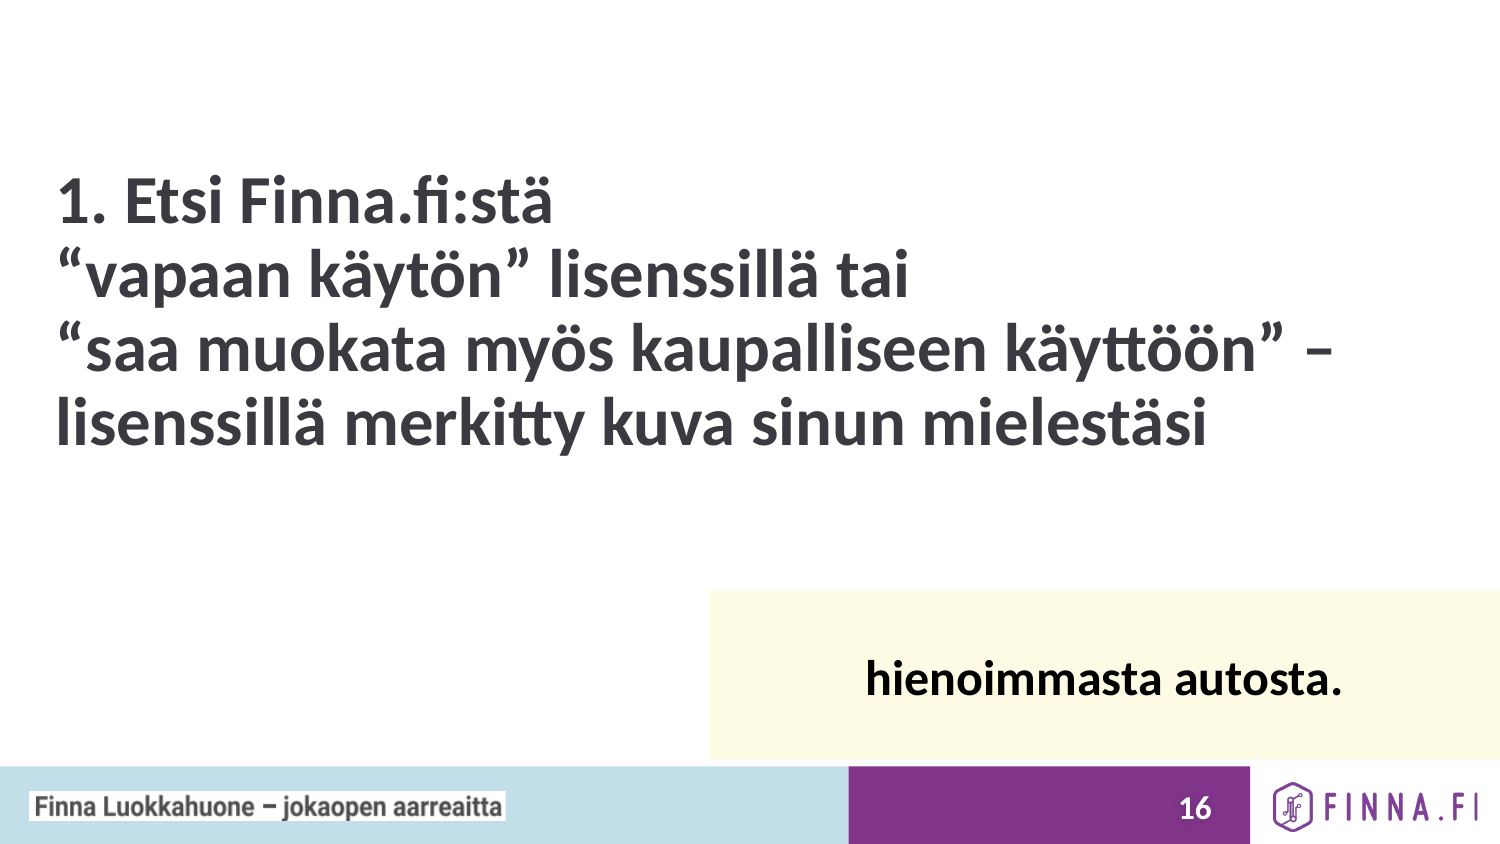

# 1. Etsi Finna.fi:stä
“vapaan käytön” lisenssillä tai
“saa muokata myös kaupalliseen käyttöön” –lisenssillä merkitty kuva sinun mielestäsi
hienoimmasta autosta.
16